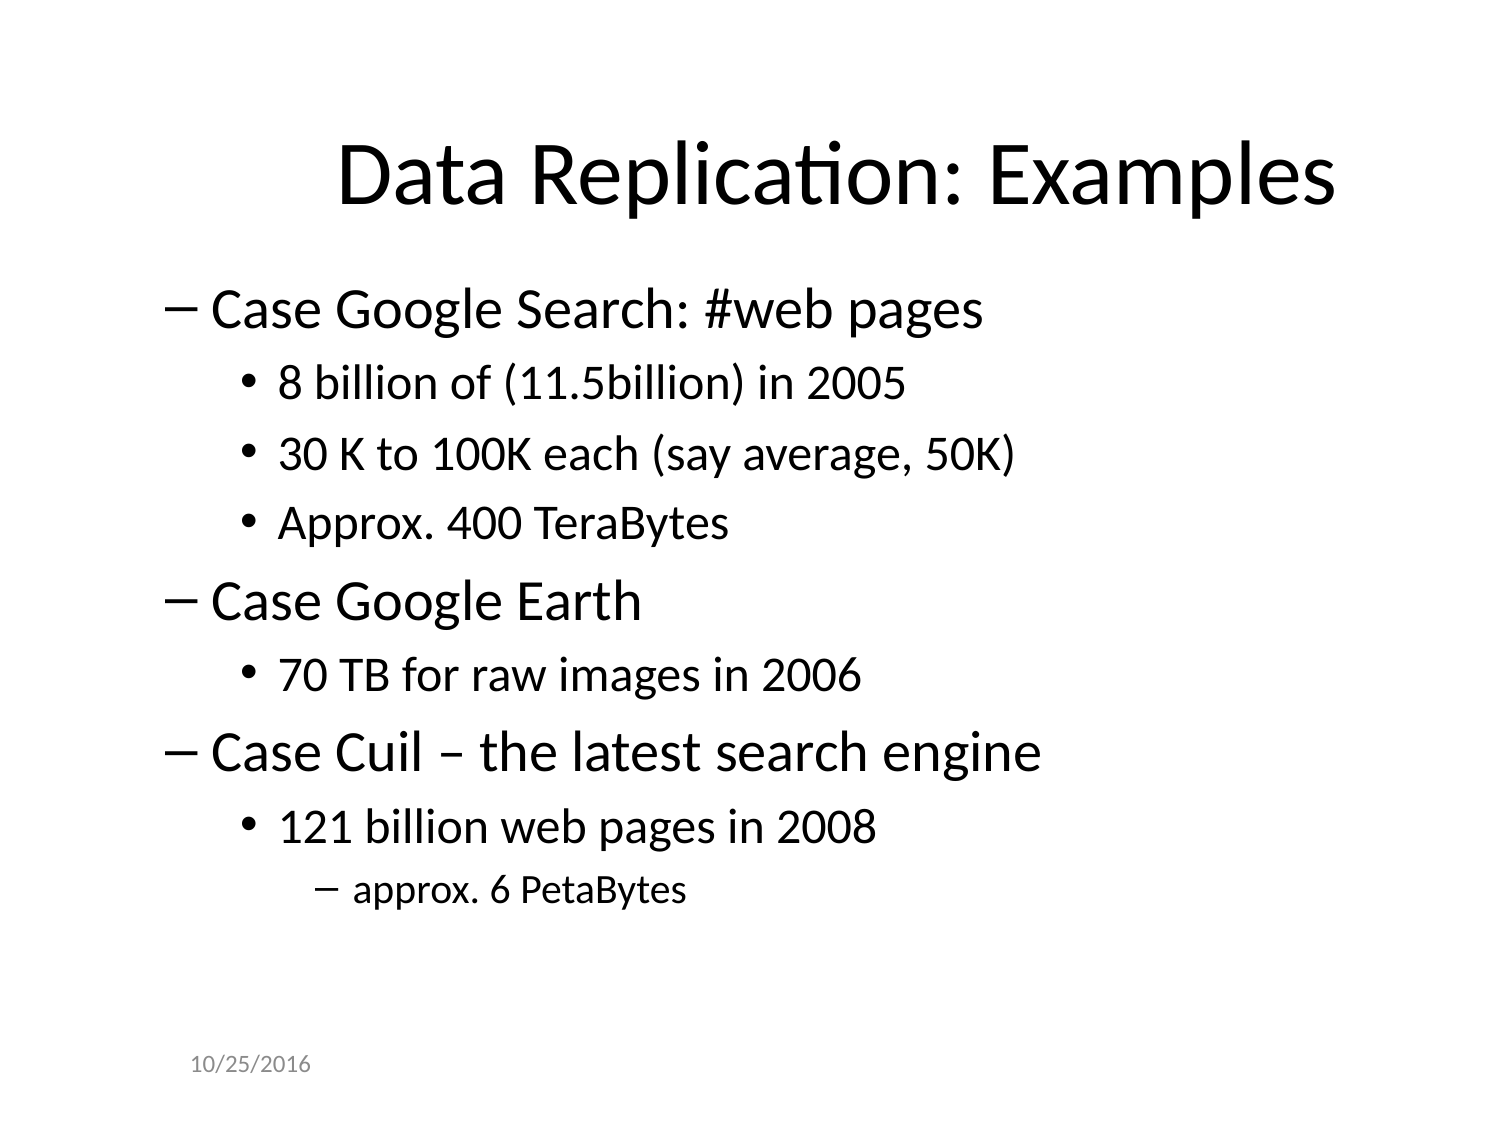

# Data Replication: Examples
Case Google Search: #web pages
8 billion of (11.5billion) in 2005
30 K to 100K each (say average, 50K)
Approx. 400 TeraBytes
Case Google Earth
70 TB for raw images in 2006
Case Cuil – the latest search engine
121 billion web pages in 2008
approx. 6 PetaBytes
10/25/2016